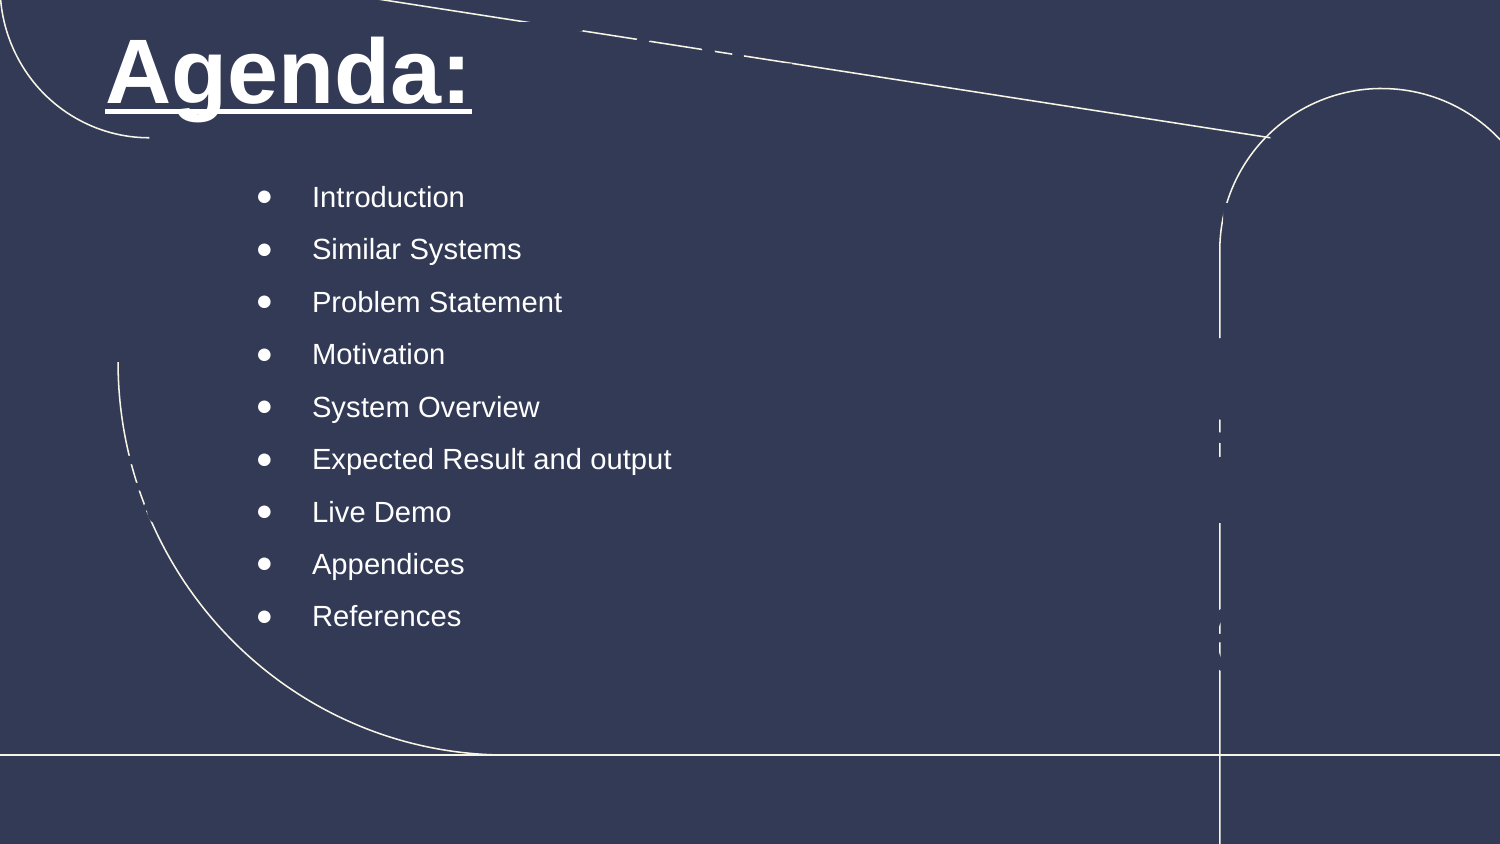

Agenda:
TABLE OF CONTENTS
Introduction
Similar Systems
Problem Statement
Motivation
System Overview
Expected Result and output
Live Demo
Appendices
References
Budget
01
02
Partners
Timeline
03
04